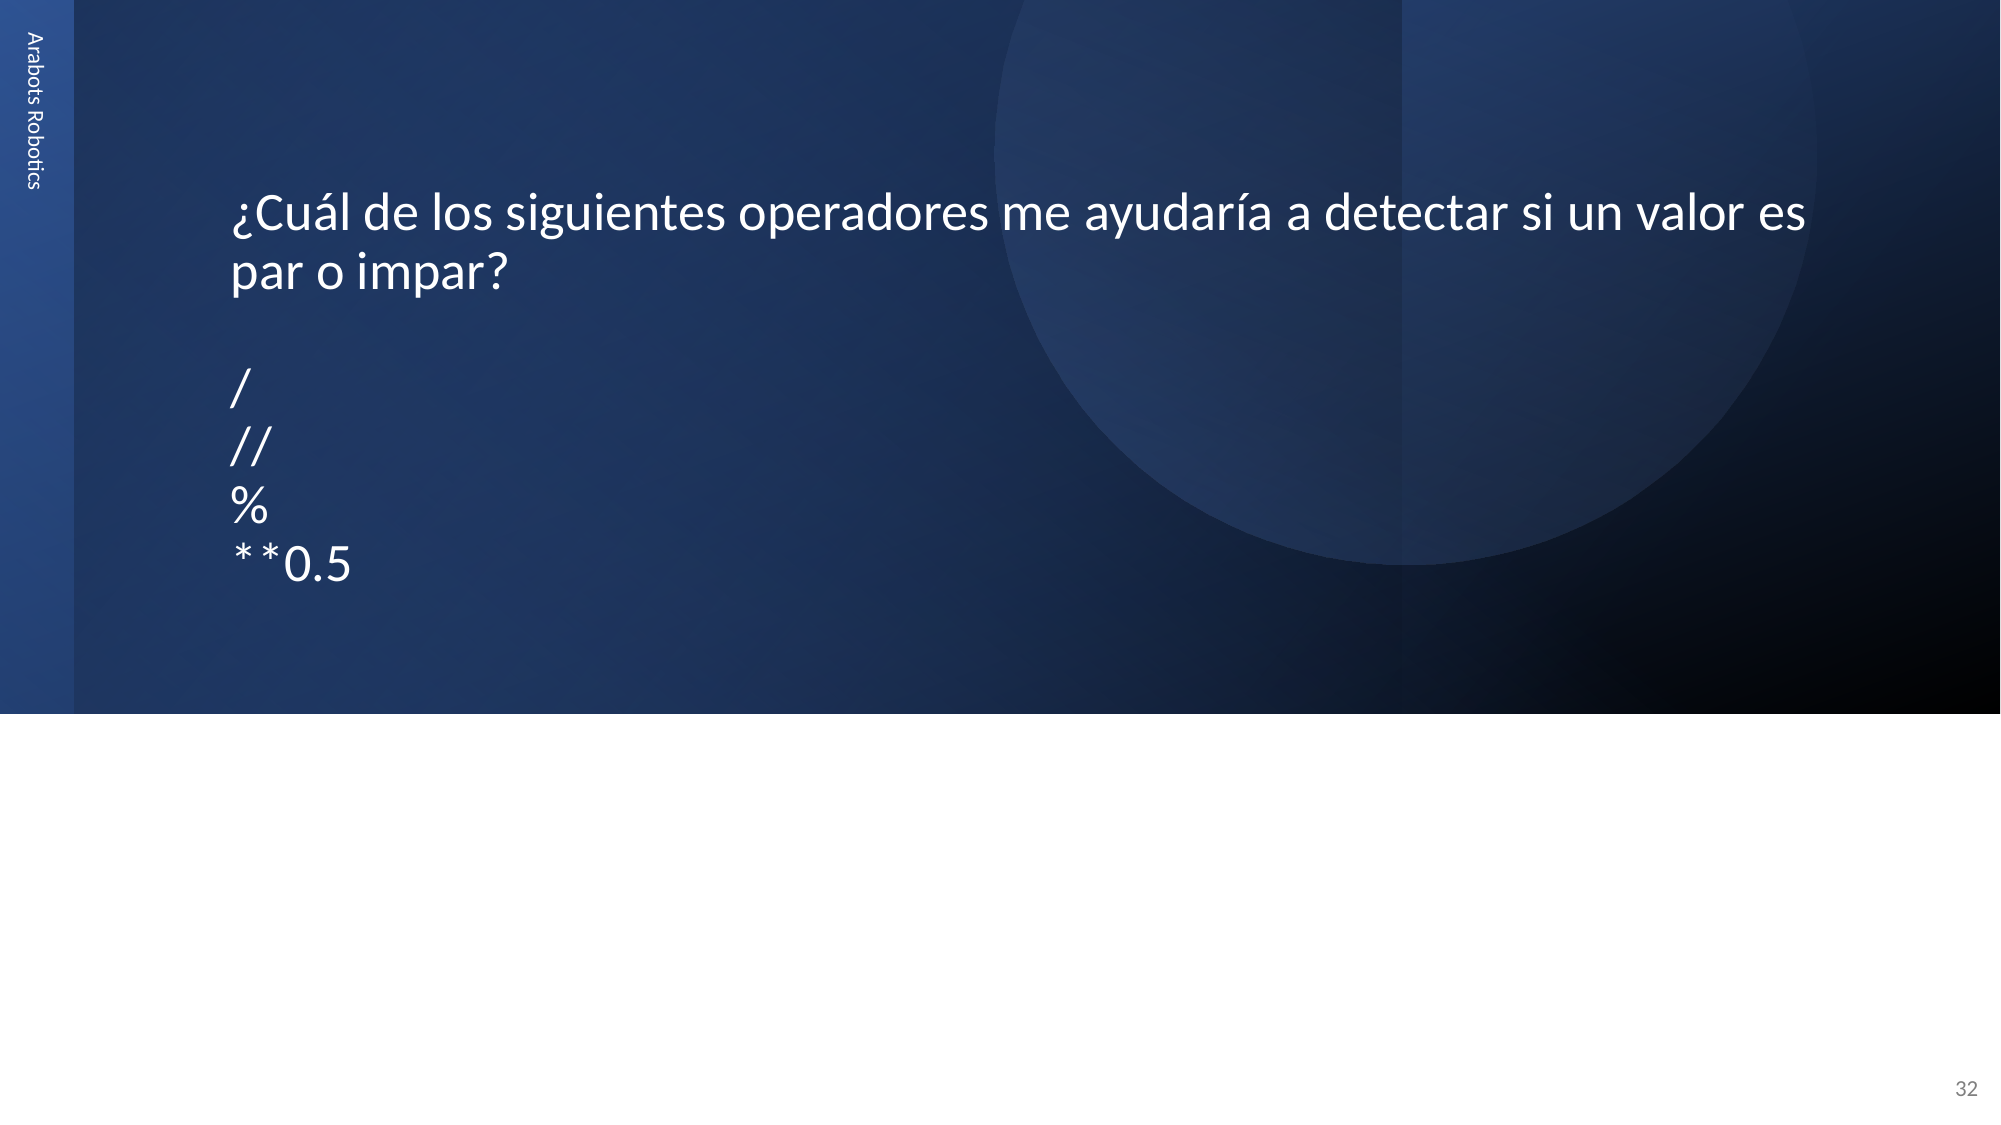

# ¿Cuál de los siguientes operadores me ayudaría a detectar si un valor es par o impar? / // % **0.5
Arabots Robotics
32